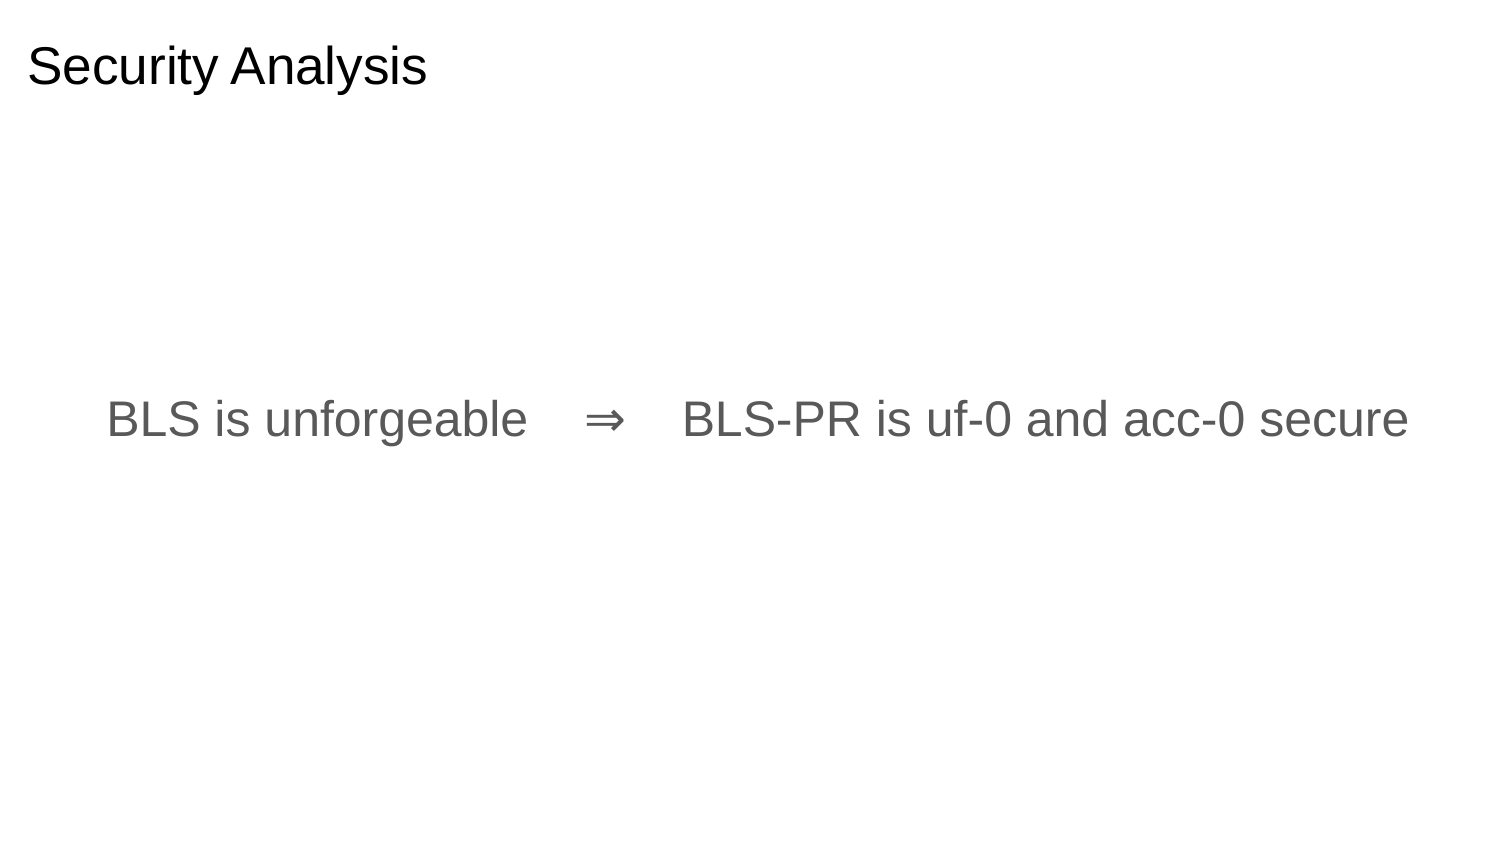

# Security Analysis
BLS is unforgeable    ⇒    BLS-PR is uf-0 and acc-0 secure